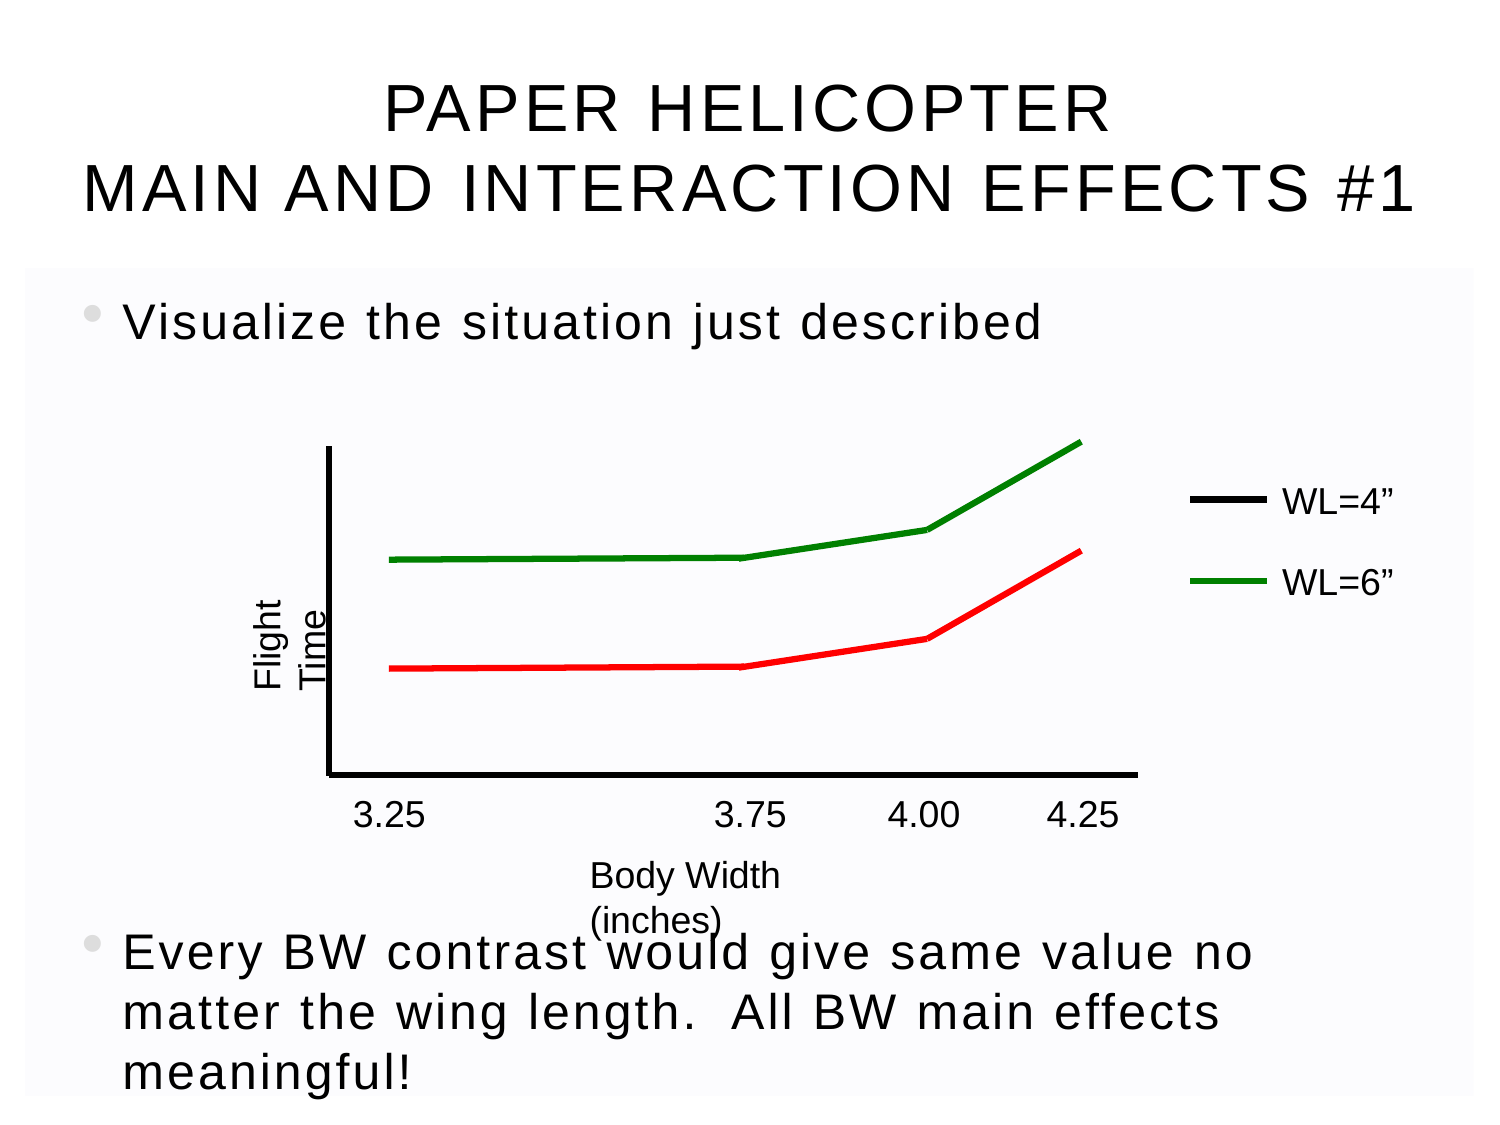

# PAPER HELICOPTER MAIN AND INTERACTION EFFECTS #1
Visualize the situation just described

Every BW contrast would give same value no matter the wing length.  All BW main effects meaningful!
WL=4”
WL=6”
Flight Time
3.75
3.25
4.00
4.25
Body Width (inches)